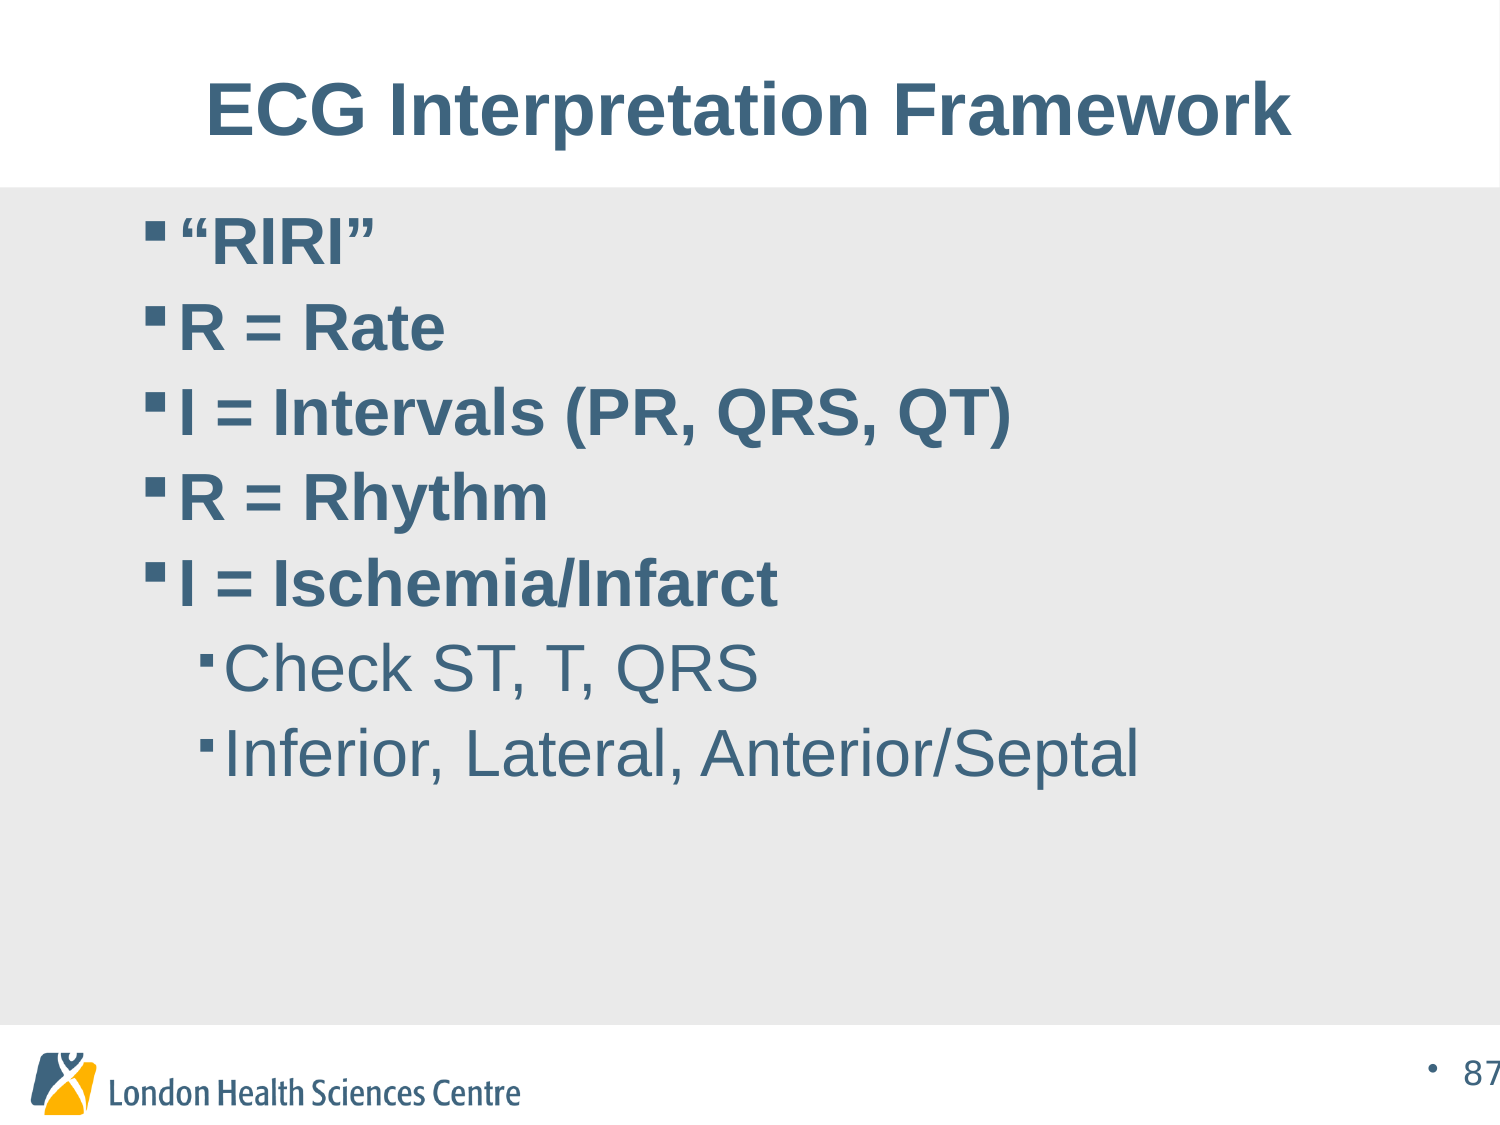

# ECG Interpretation Framework
“RIRI”
R = Rate
I = Intervals (PR, QRS, QT)
R = Rhythm
I = Ischemia/Infarct
Check ST, T, QRS
Inferior, Lateral, Anterior/Septal